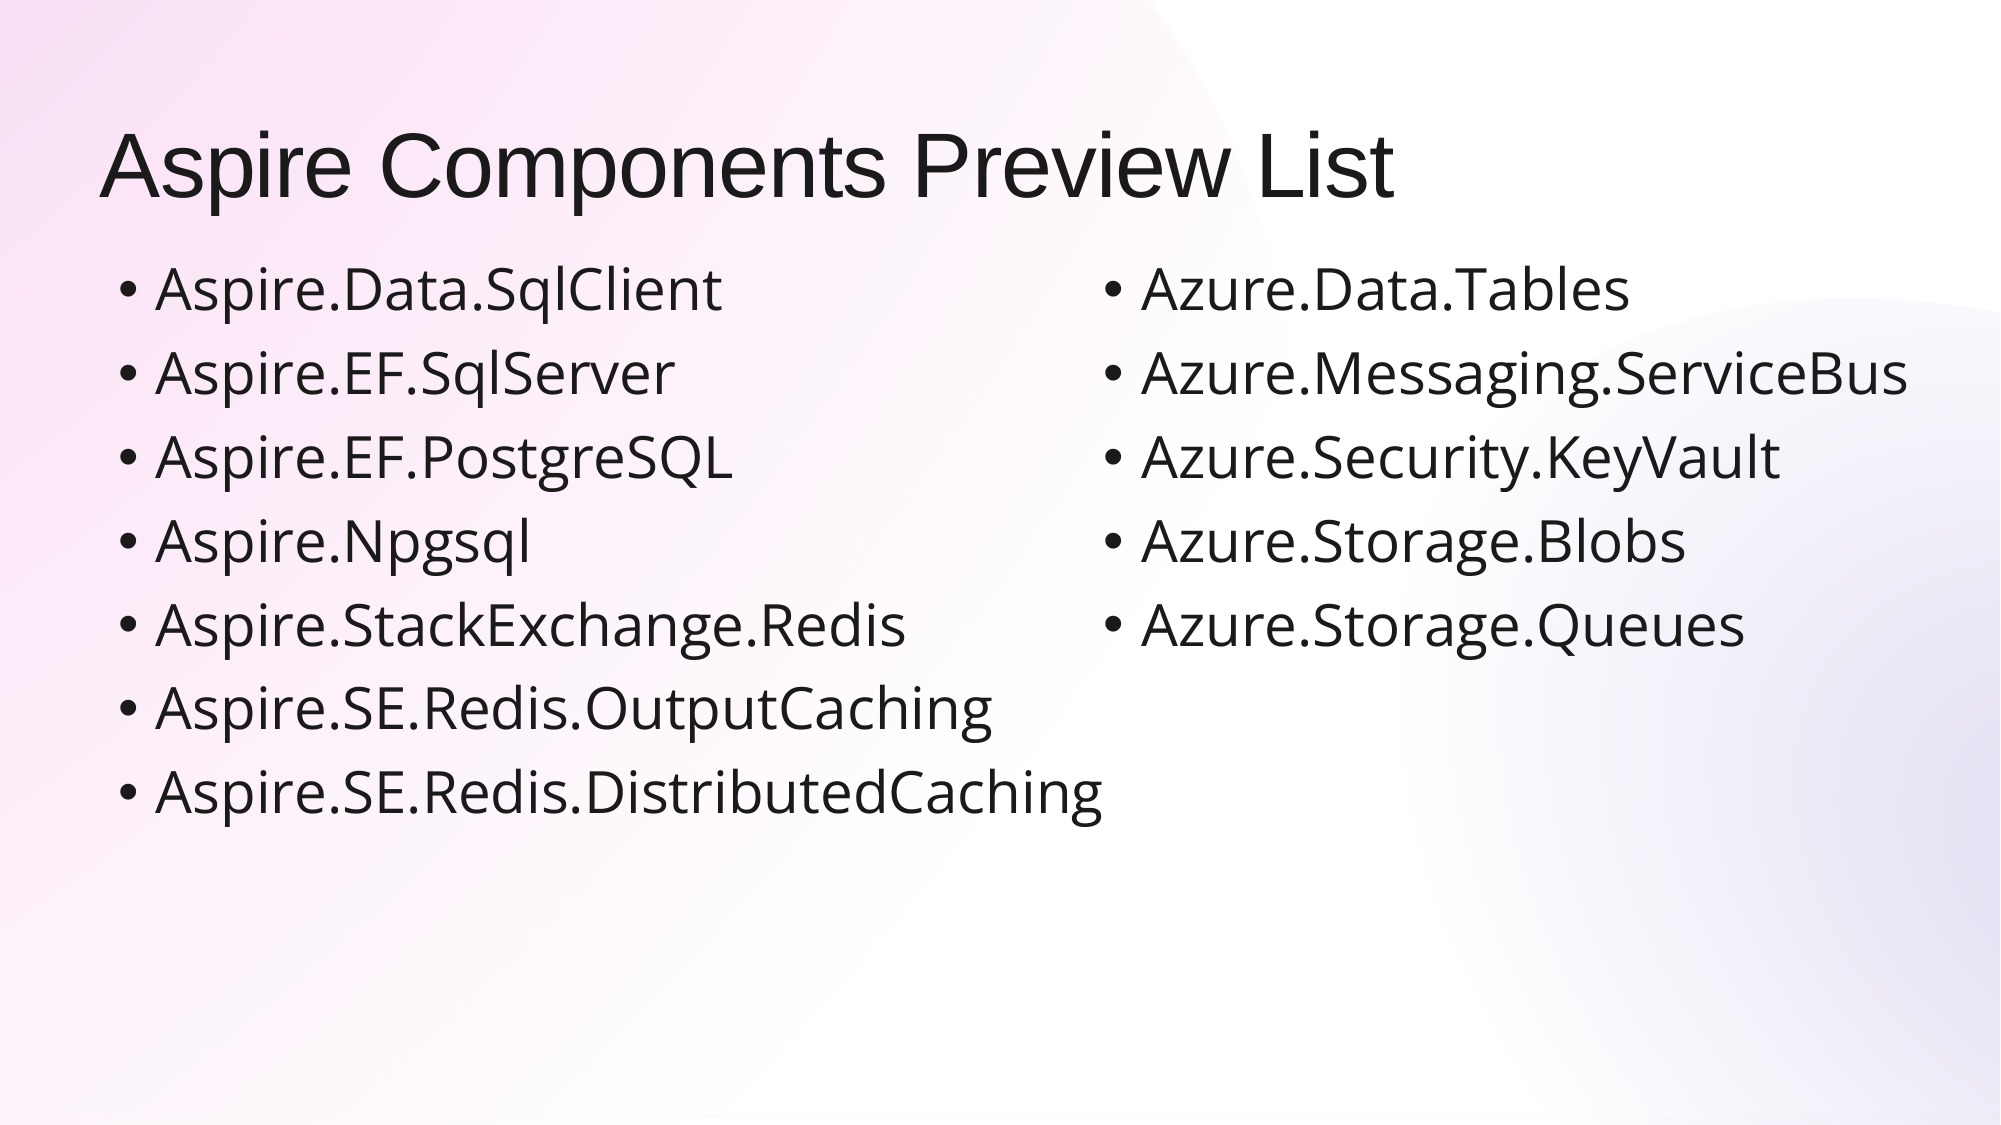

# Aspire Components Preview List
Aspire.Data.SqlClient
Aspire.EF.SqlServer
Aspire.EF.PostgreSQL
Aspire.Npgsql
Aspire.StackExchange.Redis
Aspire.SE.Redis.OutputCaching
Aspire.SE.Redis.DistributedCaching

Azure.Data.Tables
Azure.Messaging.ServiceBus
Azure.Security.KeyVault
Azure.Storage.Blobs
Azure.Storage.Queues